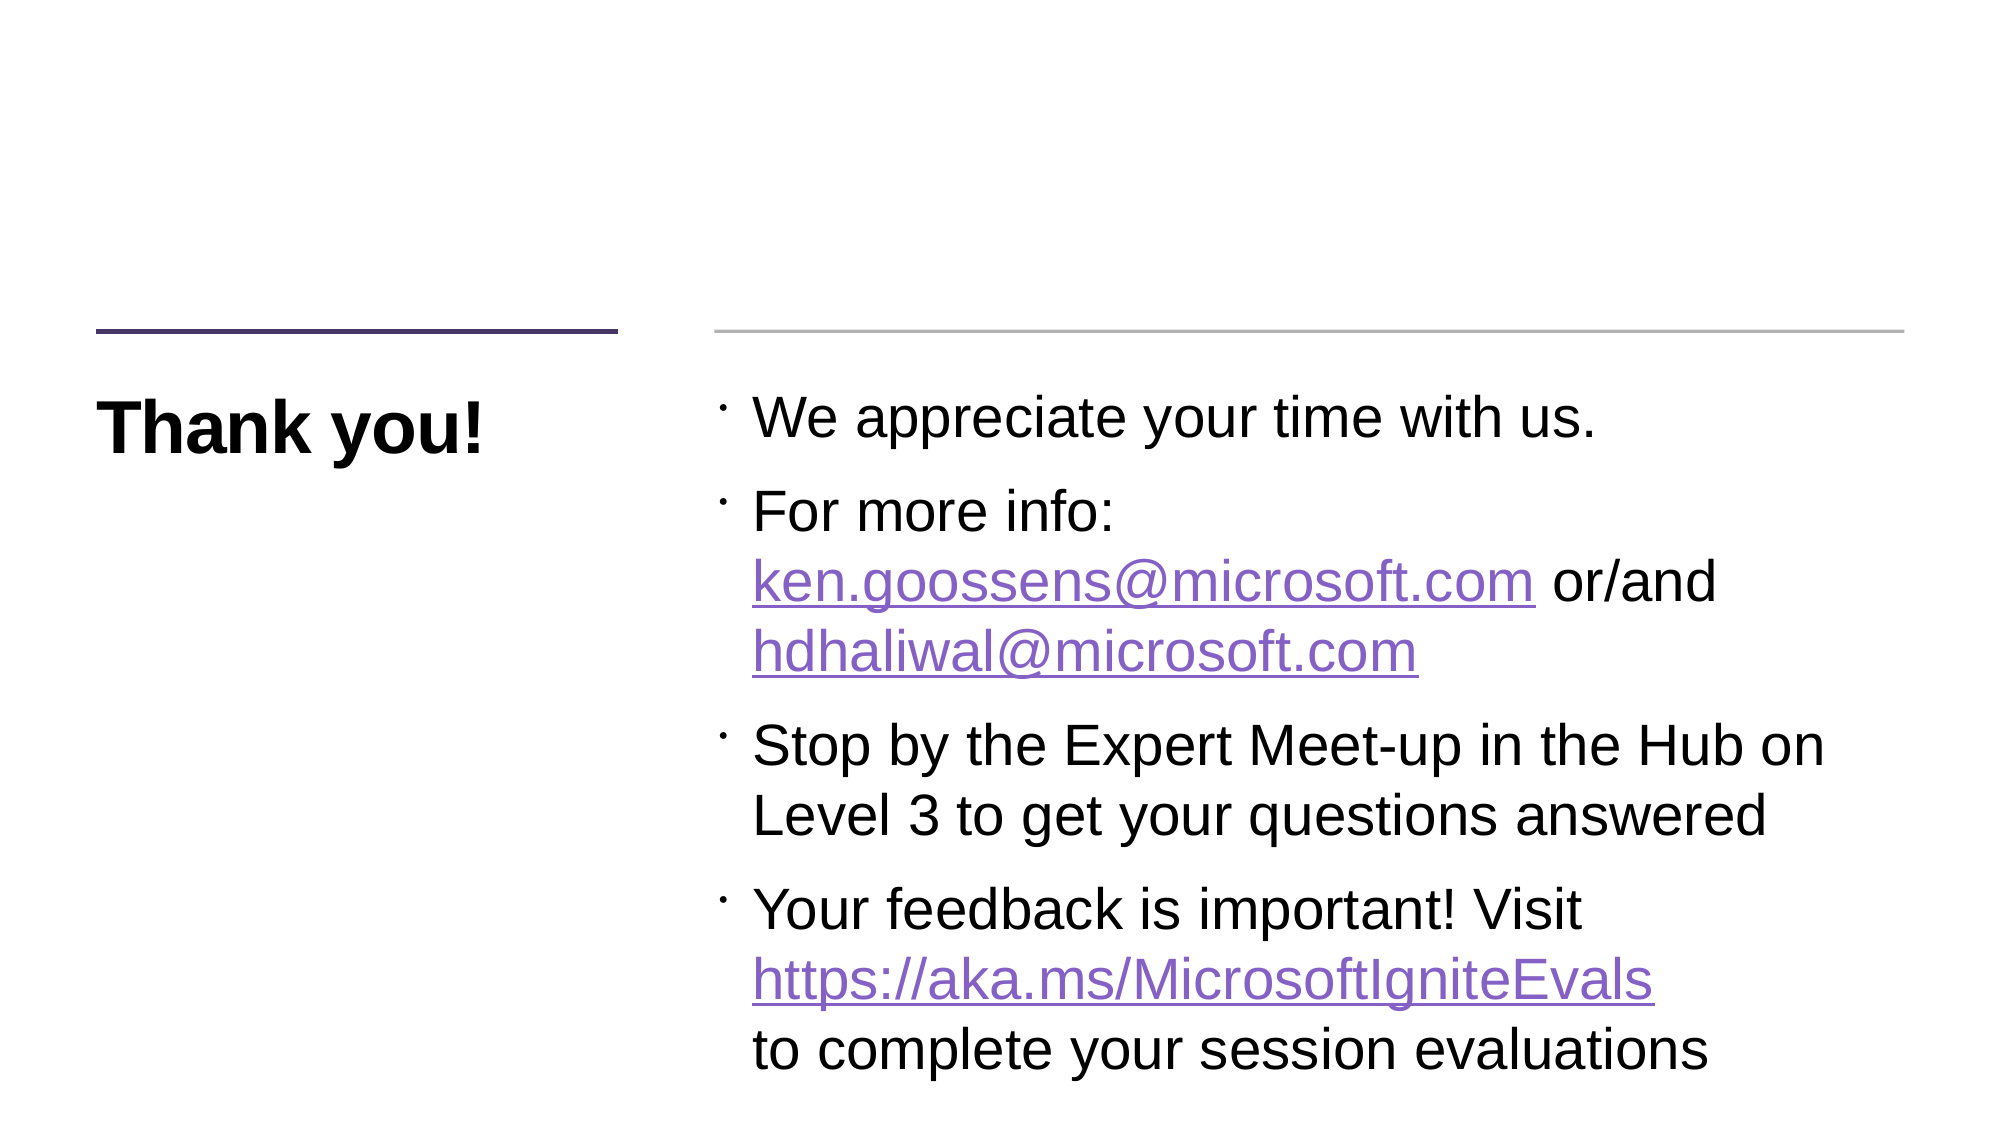

# Thank you!
We appreciate your time with us.
For more info: ken.goossens@microsoft.com or/and hdhaliwal@microsoft.com
Stop by the Expert Meet-up in the Hub on Level 3 to get your questions answered
Your feedback is important! Visit https://aka.ms/MicrosoftIgniteEvals
to complete your session evaluations